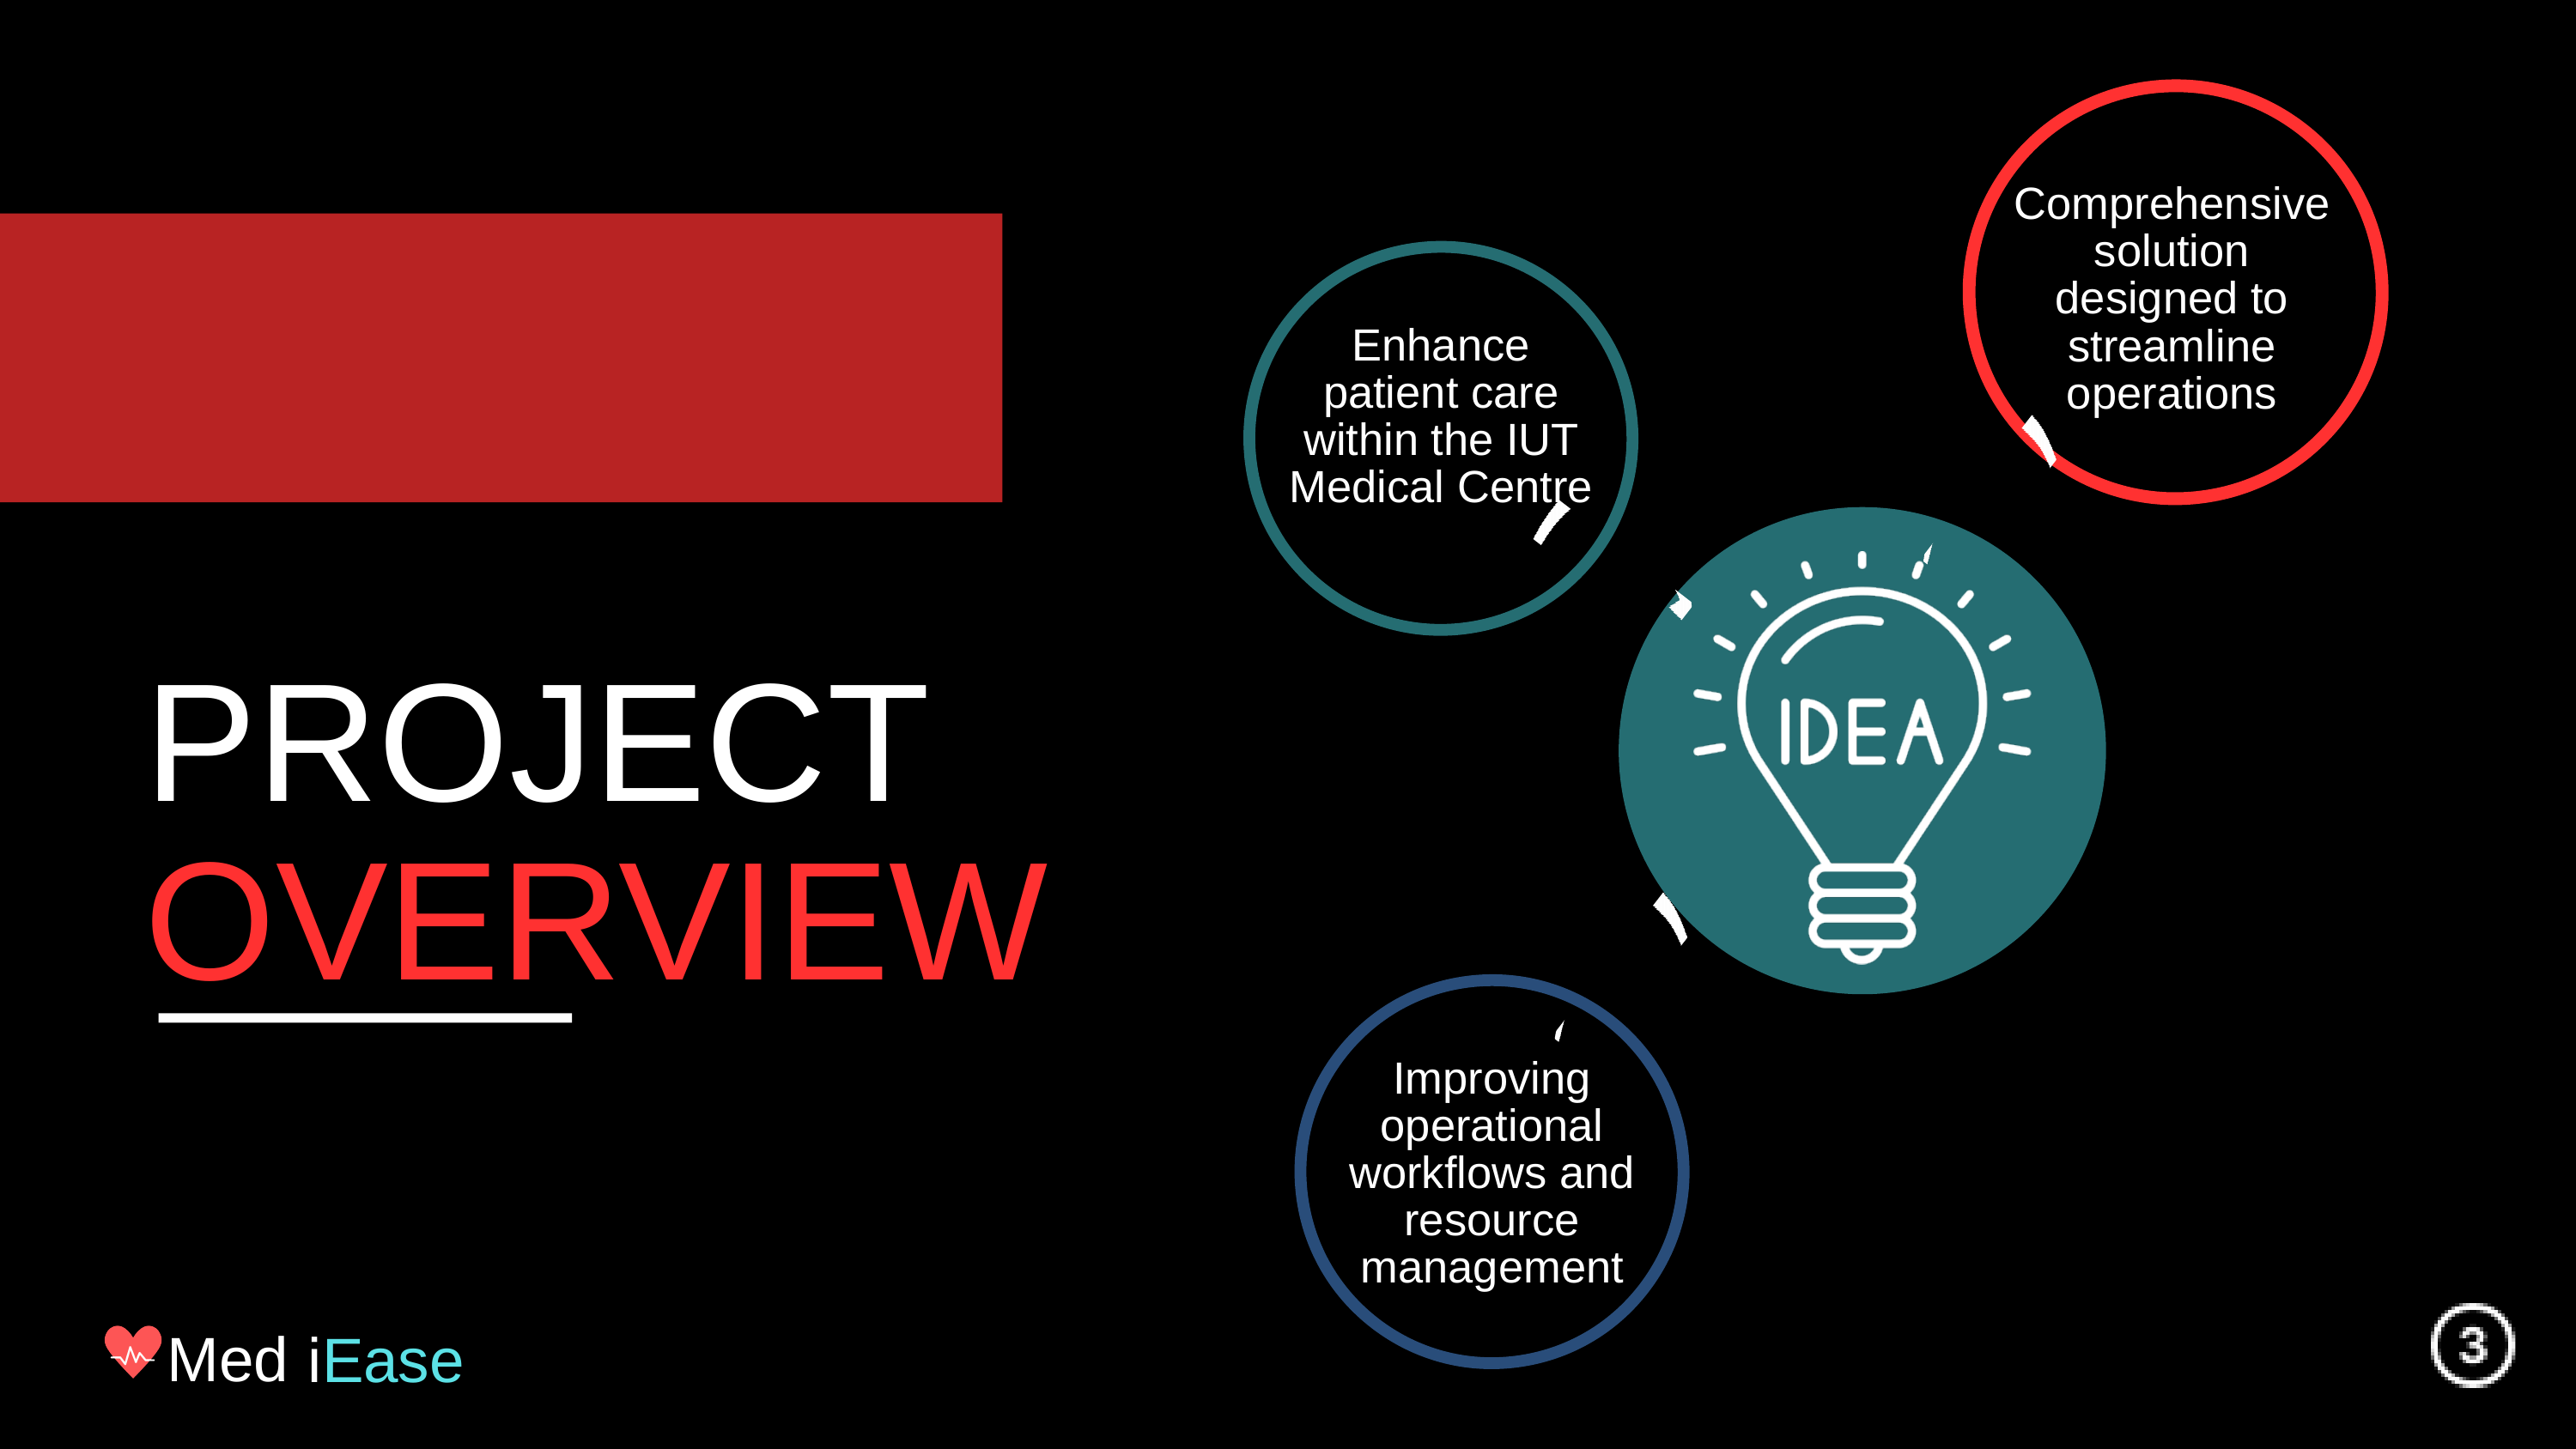

Comprehensive solution designed to streamline operations

Enhance patient care within the IUT Medical Centre

PROJECT
OVERVIEW

Improving operational workflows and resource management

Med
iEase